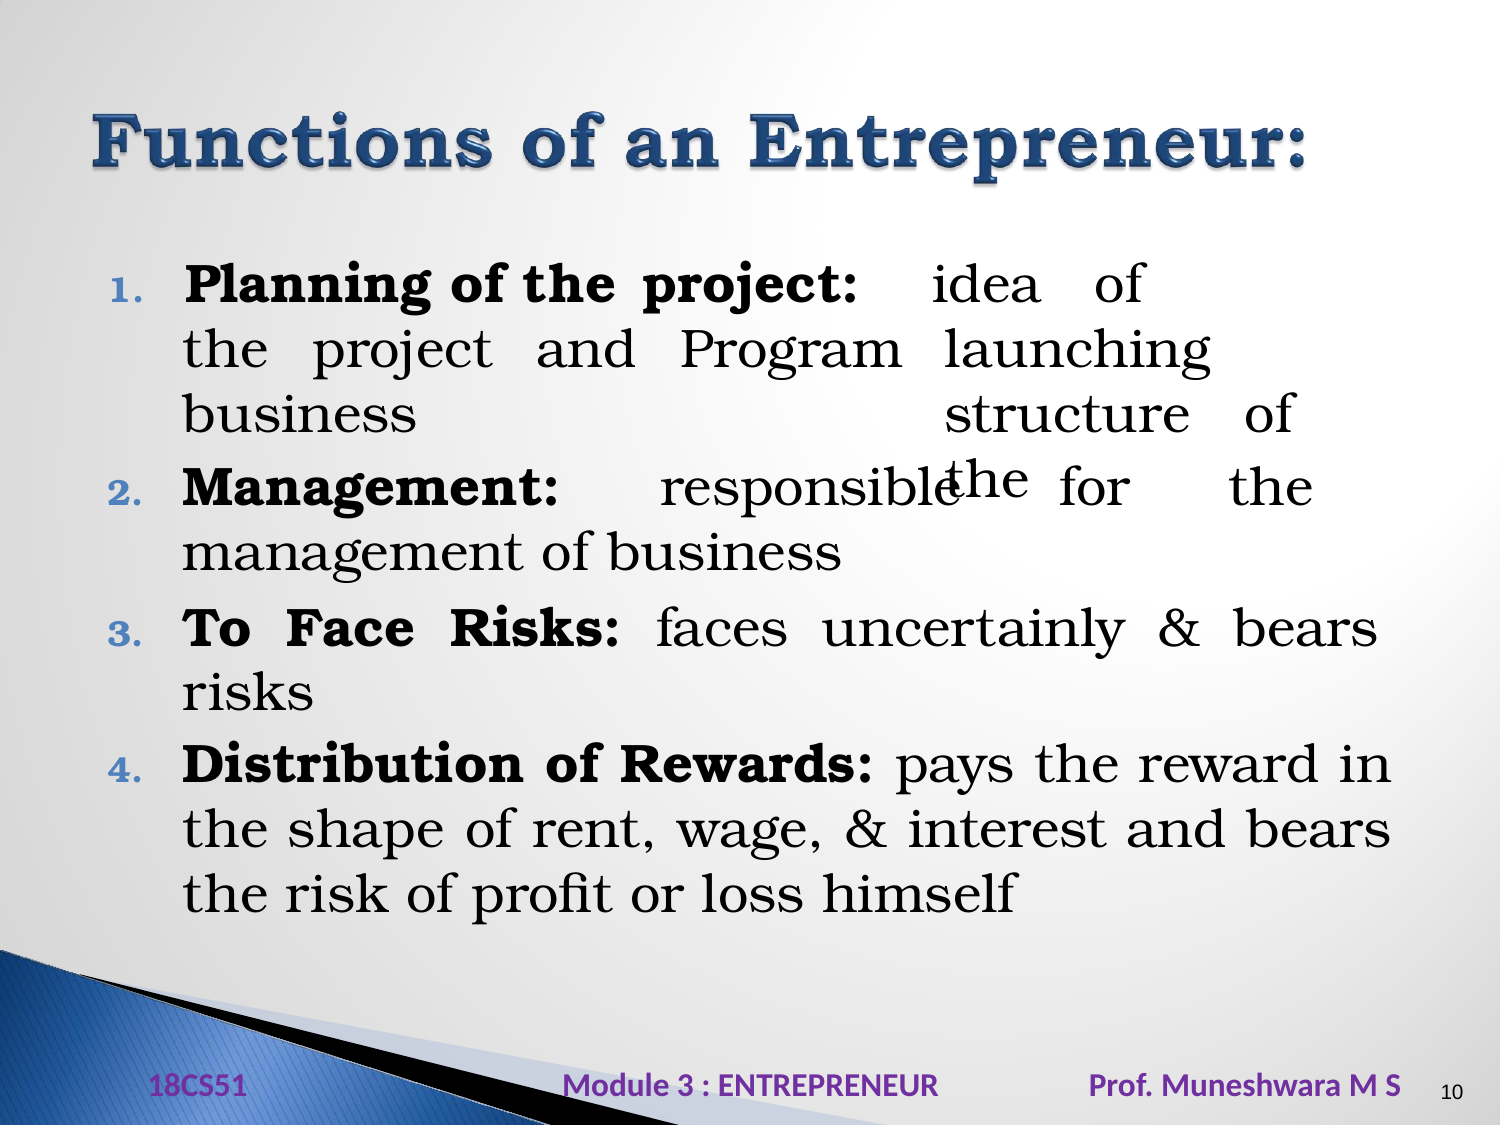

1.	Planning of the project:
idea	of	launching  structure	of	the
the	project	and	Program
business
Management: responsible for the  management of business
To Face Risks: faces uncertainly & bears  risks
Distribution of Rewards: pays the reward in  the shape of rent, wage, & interest and bears  the risk of profit or loss himself
18CS51                                          Module 3 : ENTREPRENEUR                    Prof. Muneshwara M S
10